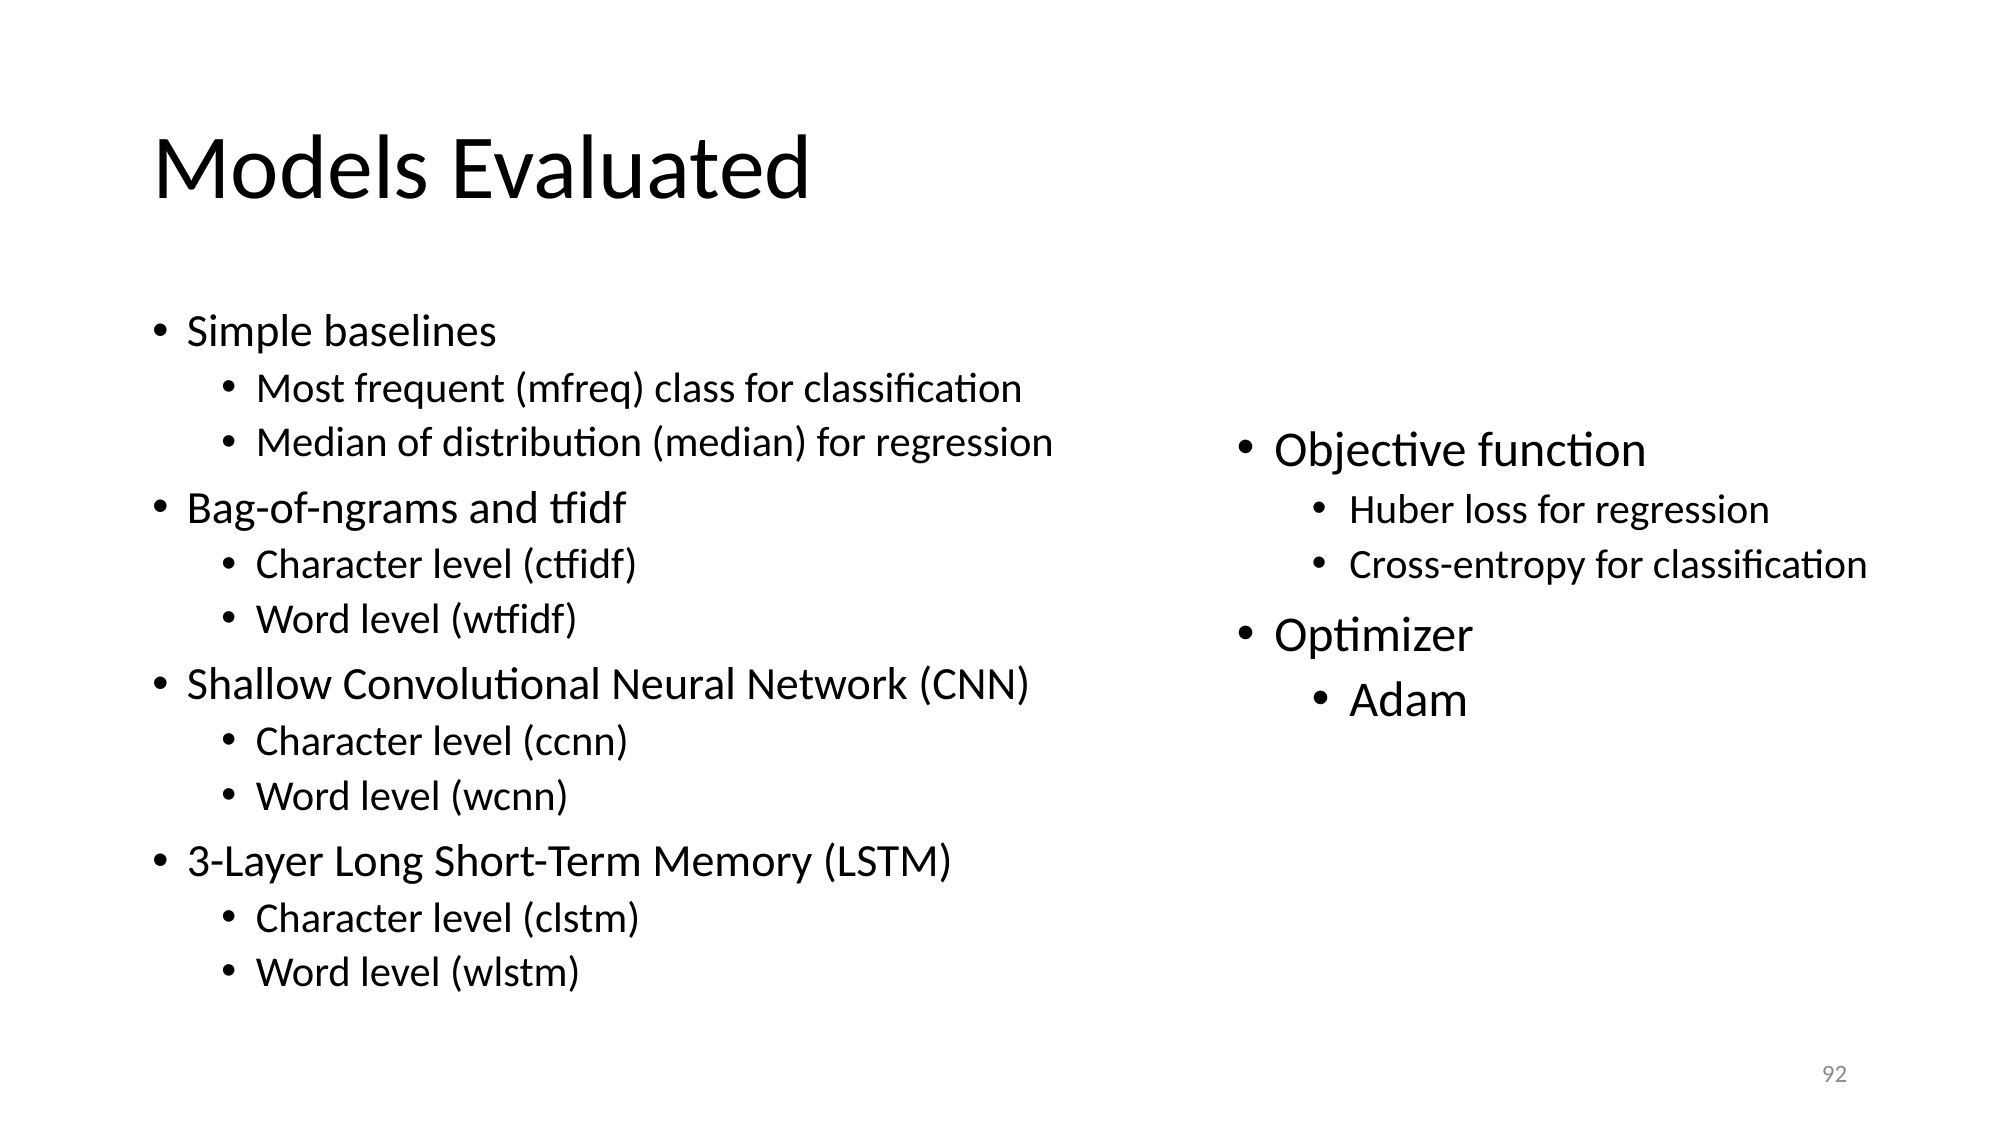

# Models Evaluated
Simple baselines
Most frequent (mfreq) class for classification
Median of distribution (median) for regression
Bag-of-ngrams and tfidf
Character level (ctfidf)
Word level (wtfidf)
Shallow Convolutional Neural Network (CNN)
Character level (ccnn)
Word level (wcnn)
3-Layer Long Short-Term Memory (LSTM)
Character level (clstm)
Word level (wlstm)

Objective function
Huber loss for regression
Cross-entropy for classification
Optimizer
Adam

92